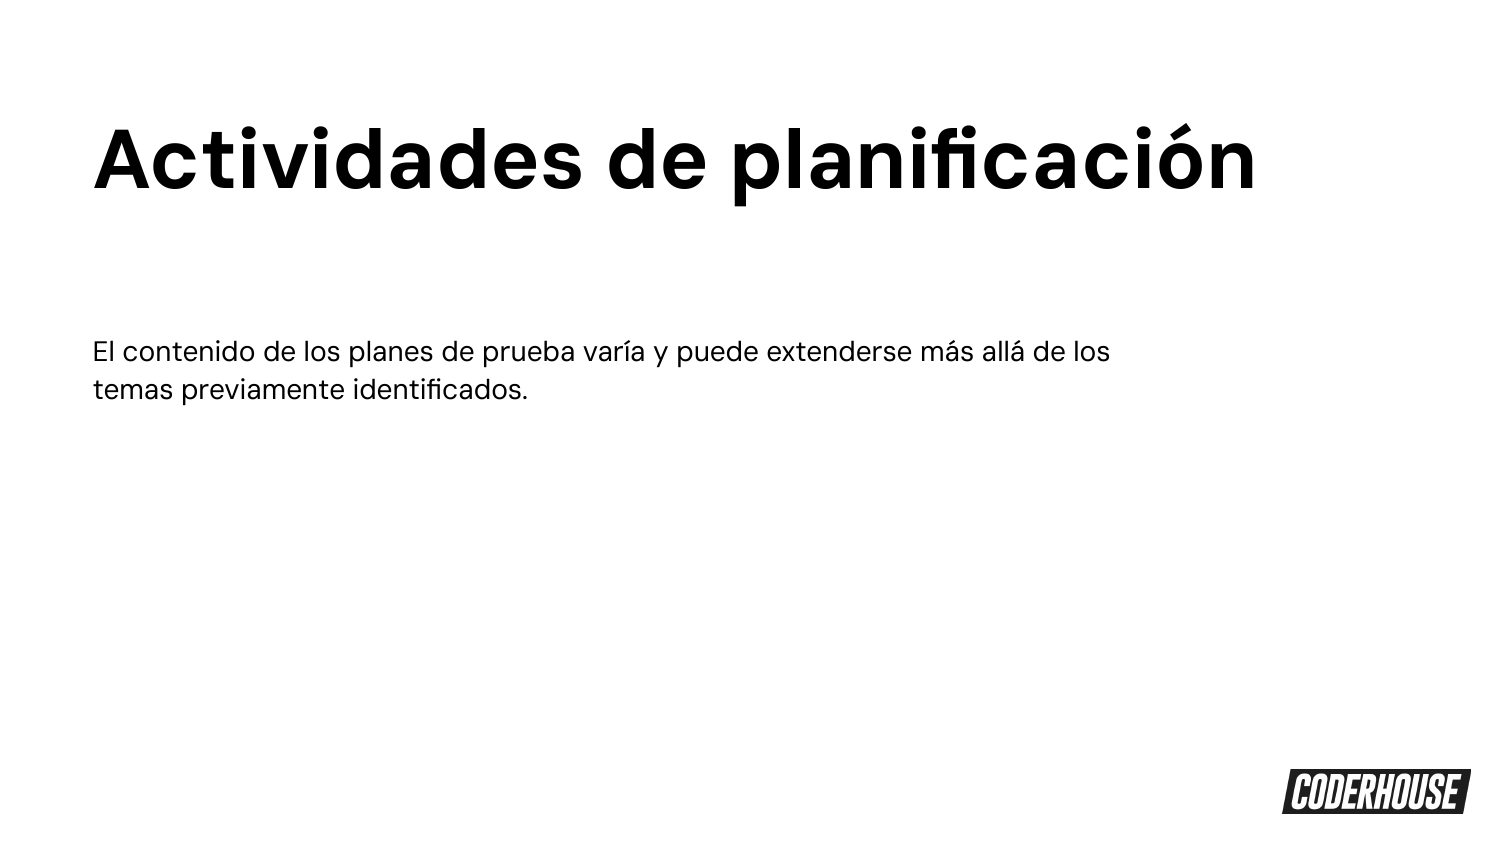

Actividades de planificación
El contenido de los planes de prueba varía y puede extenderse más allá de los temas previamente identificados.